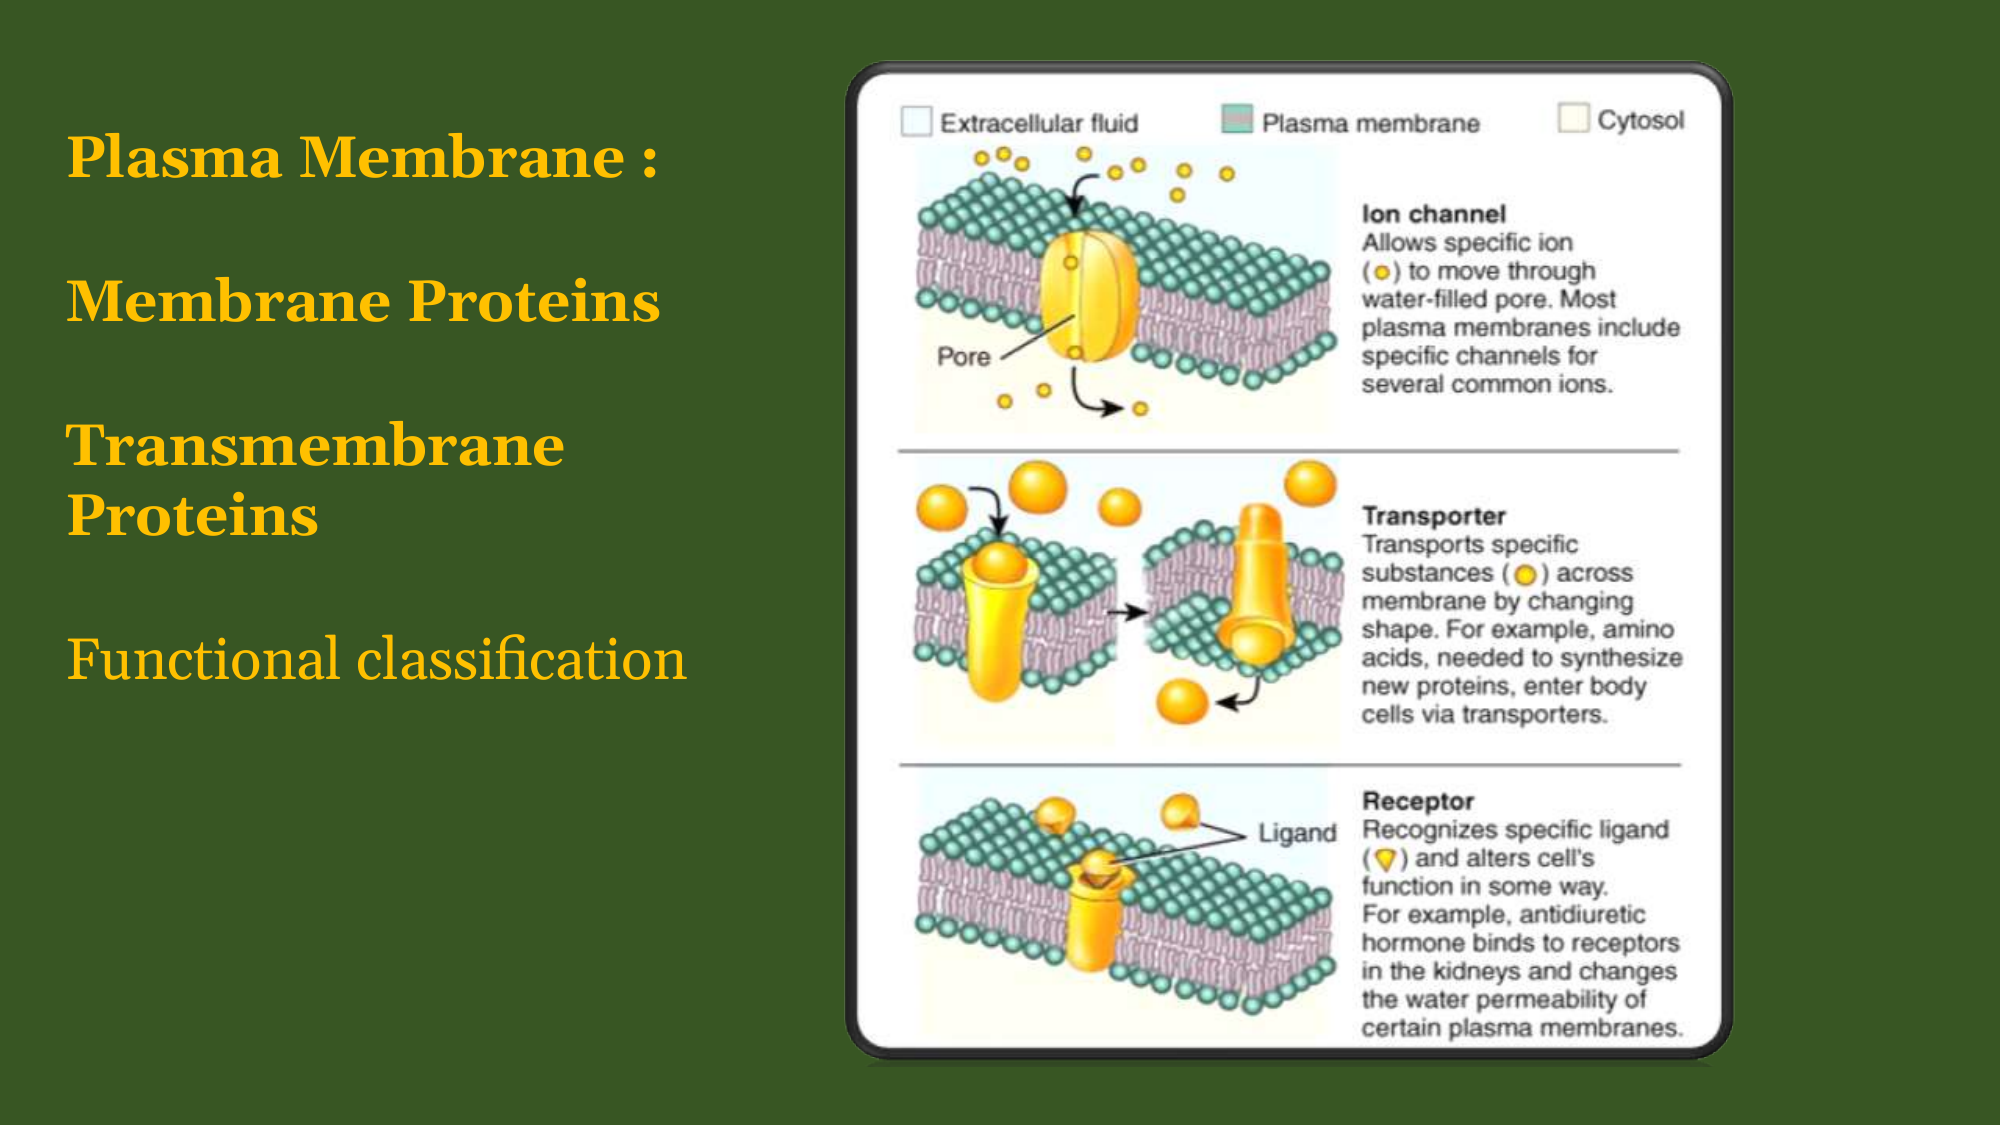

Plasma Membrane :

Membrane Proteins

Transmembrane  Proteins

Functional classification